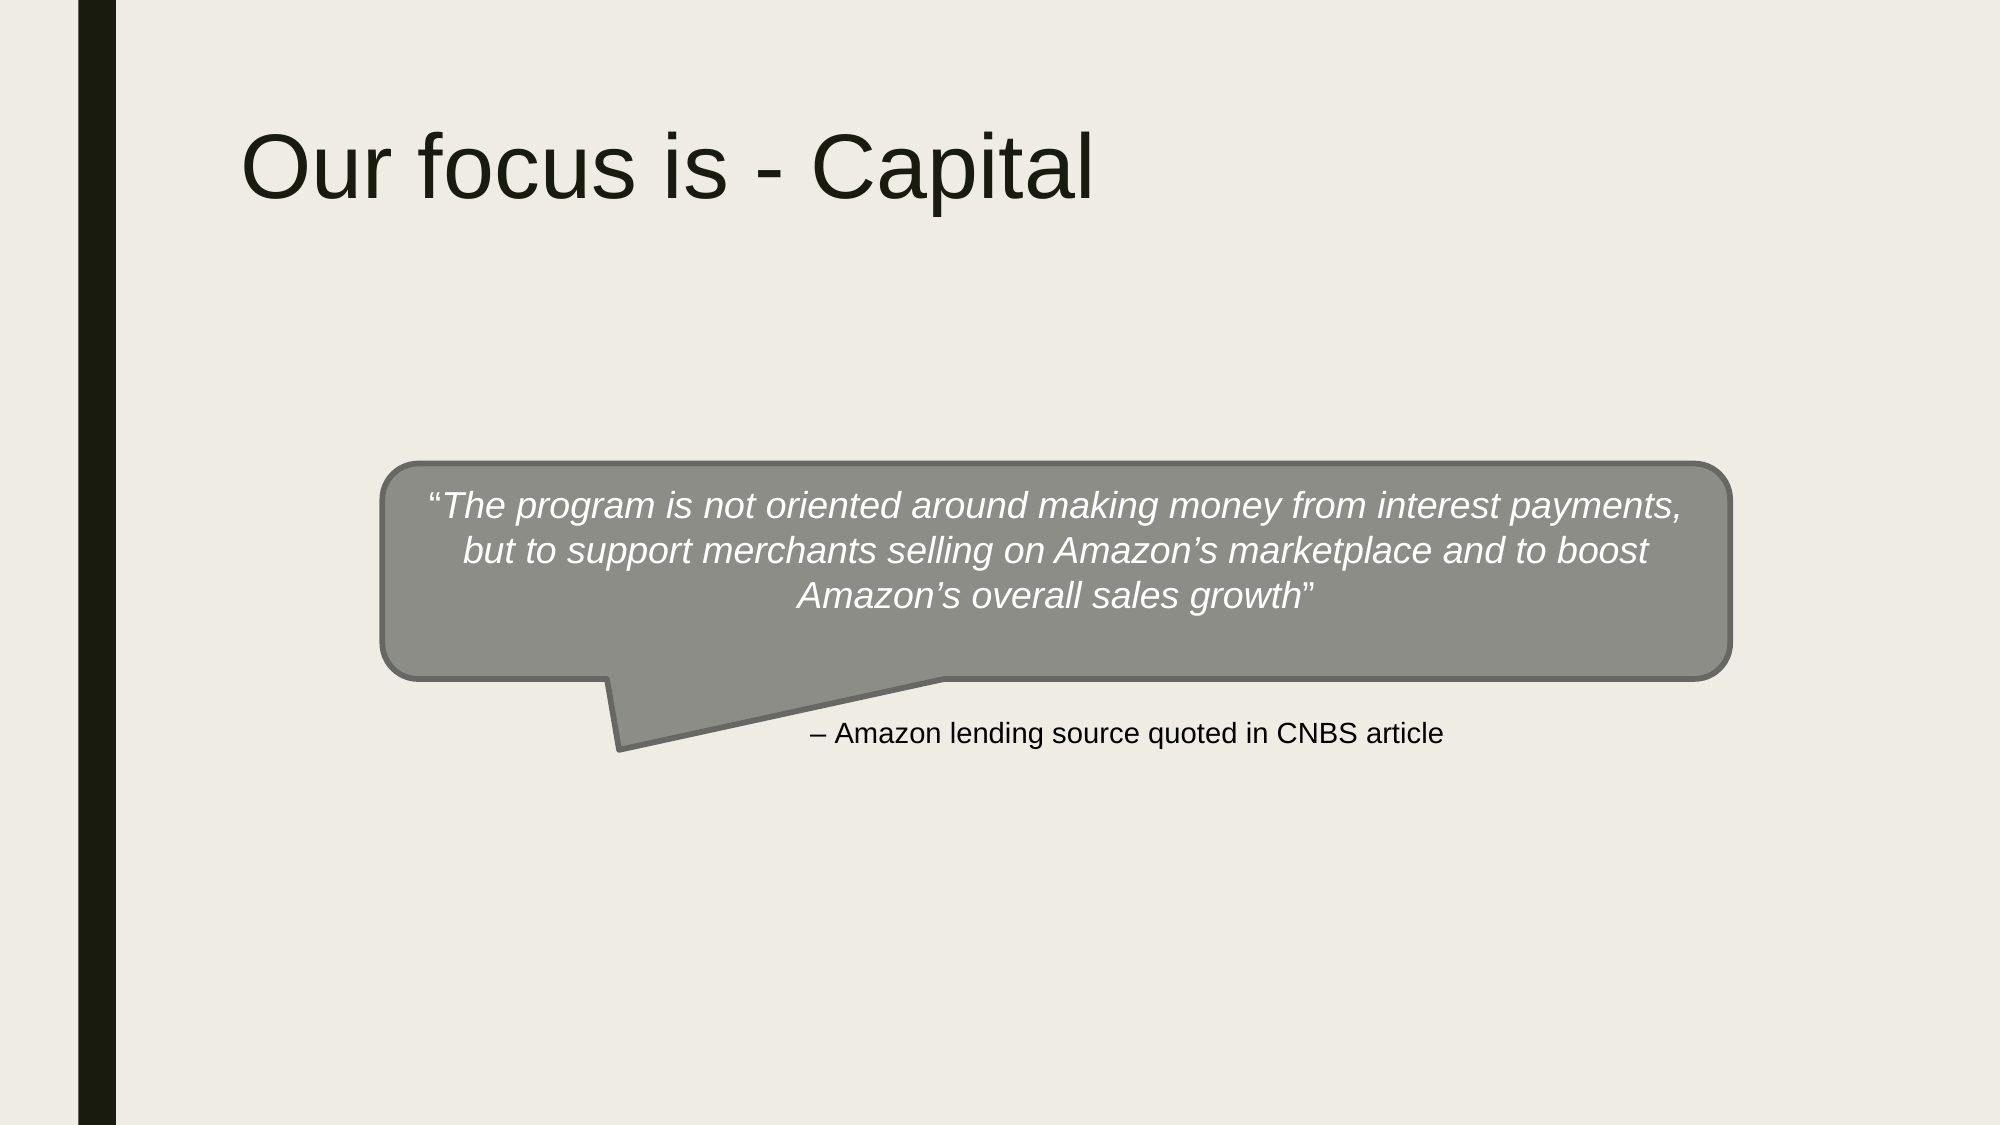

# Our focus is - Capital
“The program is not oriented around making money from interest payments, but to support merchants selling on Amazon’s marketplace and to boost Amazon’s overall sales growth”

– Amazon lending source quoted in CNBS article